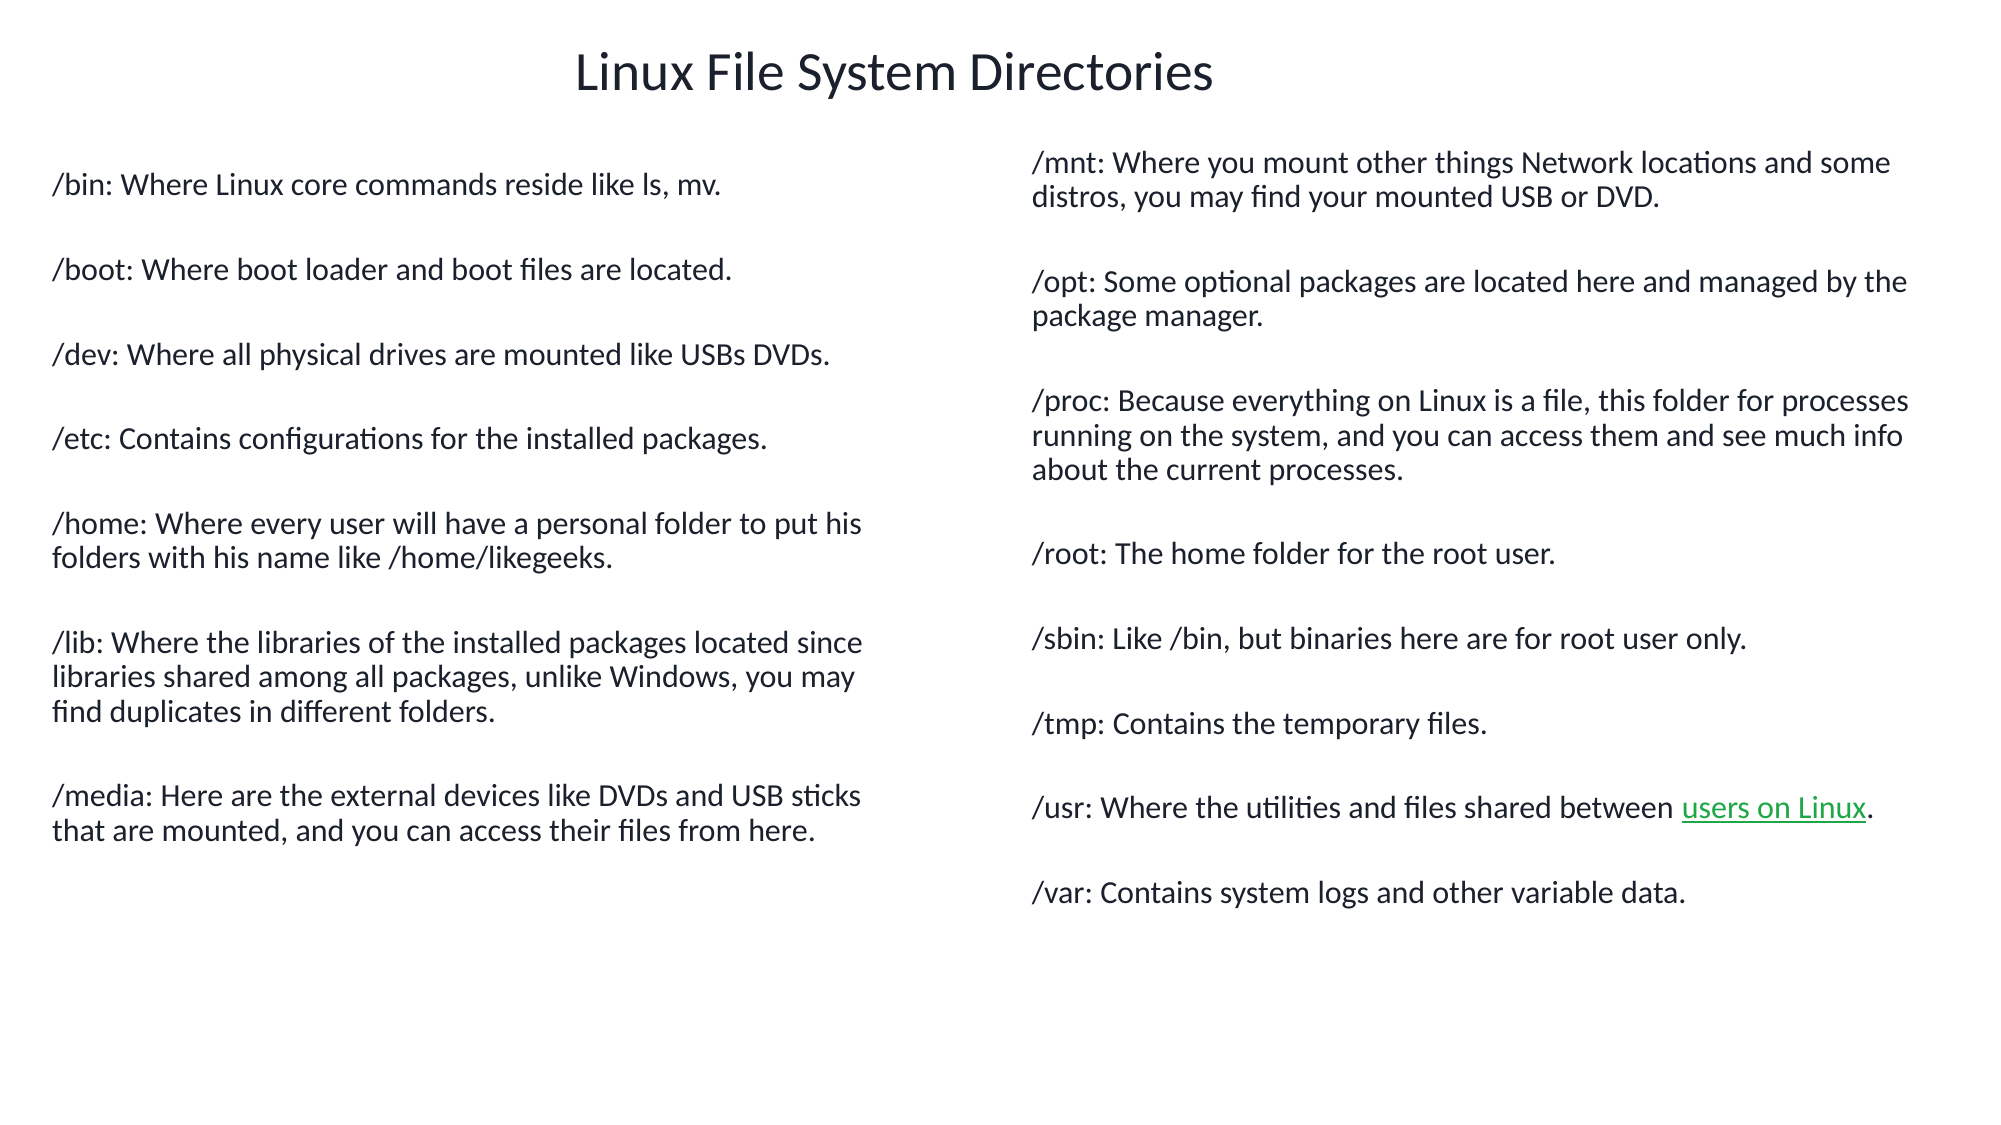

# Linux File System Directories
/mnt: Where you mount other things Network locations and some distros, you may find your mounted USB or DVD.
/opt: Some optional packages are located here and managed by the package manager.
/proc: Because everything on Linux is a file, this folder for processes running on the system, and you can access them and see much info about the current processes.
/root: The home folder for the root user.
/sbin: Like /bin, but binaries here are for root user only.
/tmp: Contains the temporary files.
/usr: Where the utilities and files shared between users on Linux.
/var: Contains system logs and other variable data.

/bin: Where Linux core commands reside like ls, mv.
/boot: Where boot loader and boot files are located.
/dev: Where all physical drives are mounted like USBs DVDs.
/etc: Contains configurations for the installed packages.
/home: Where every user will have a personal folder to put his folders with his name like /home/likegeeks.
/lib: Where the libraries of the installed packages located since libraries shared among all packages, unlike Windows, you may find duplicates in different folders.
/media: Here are the external devices like DVDs and USB sticks that are mounted, and you can access their files from here.